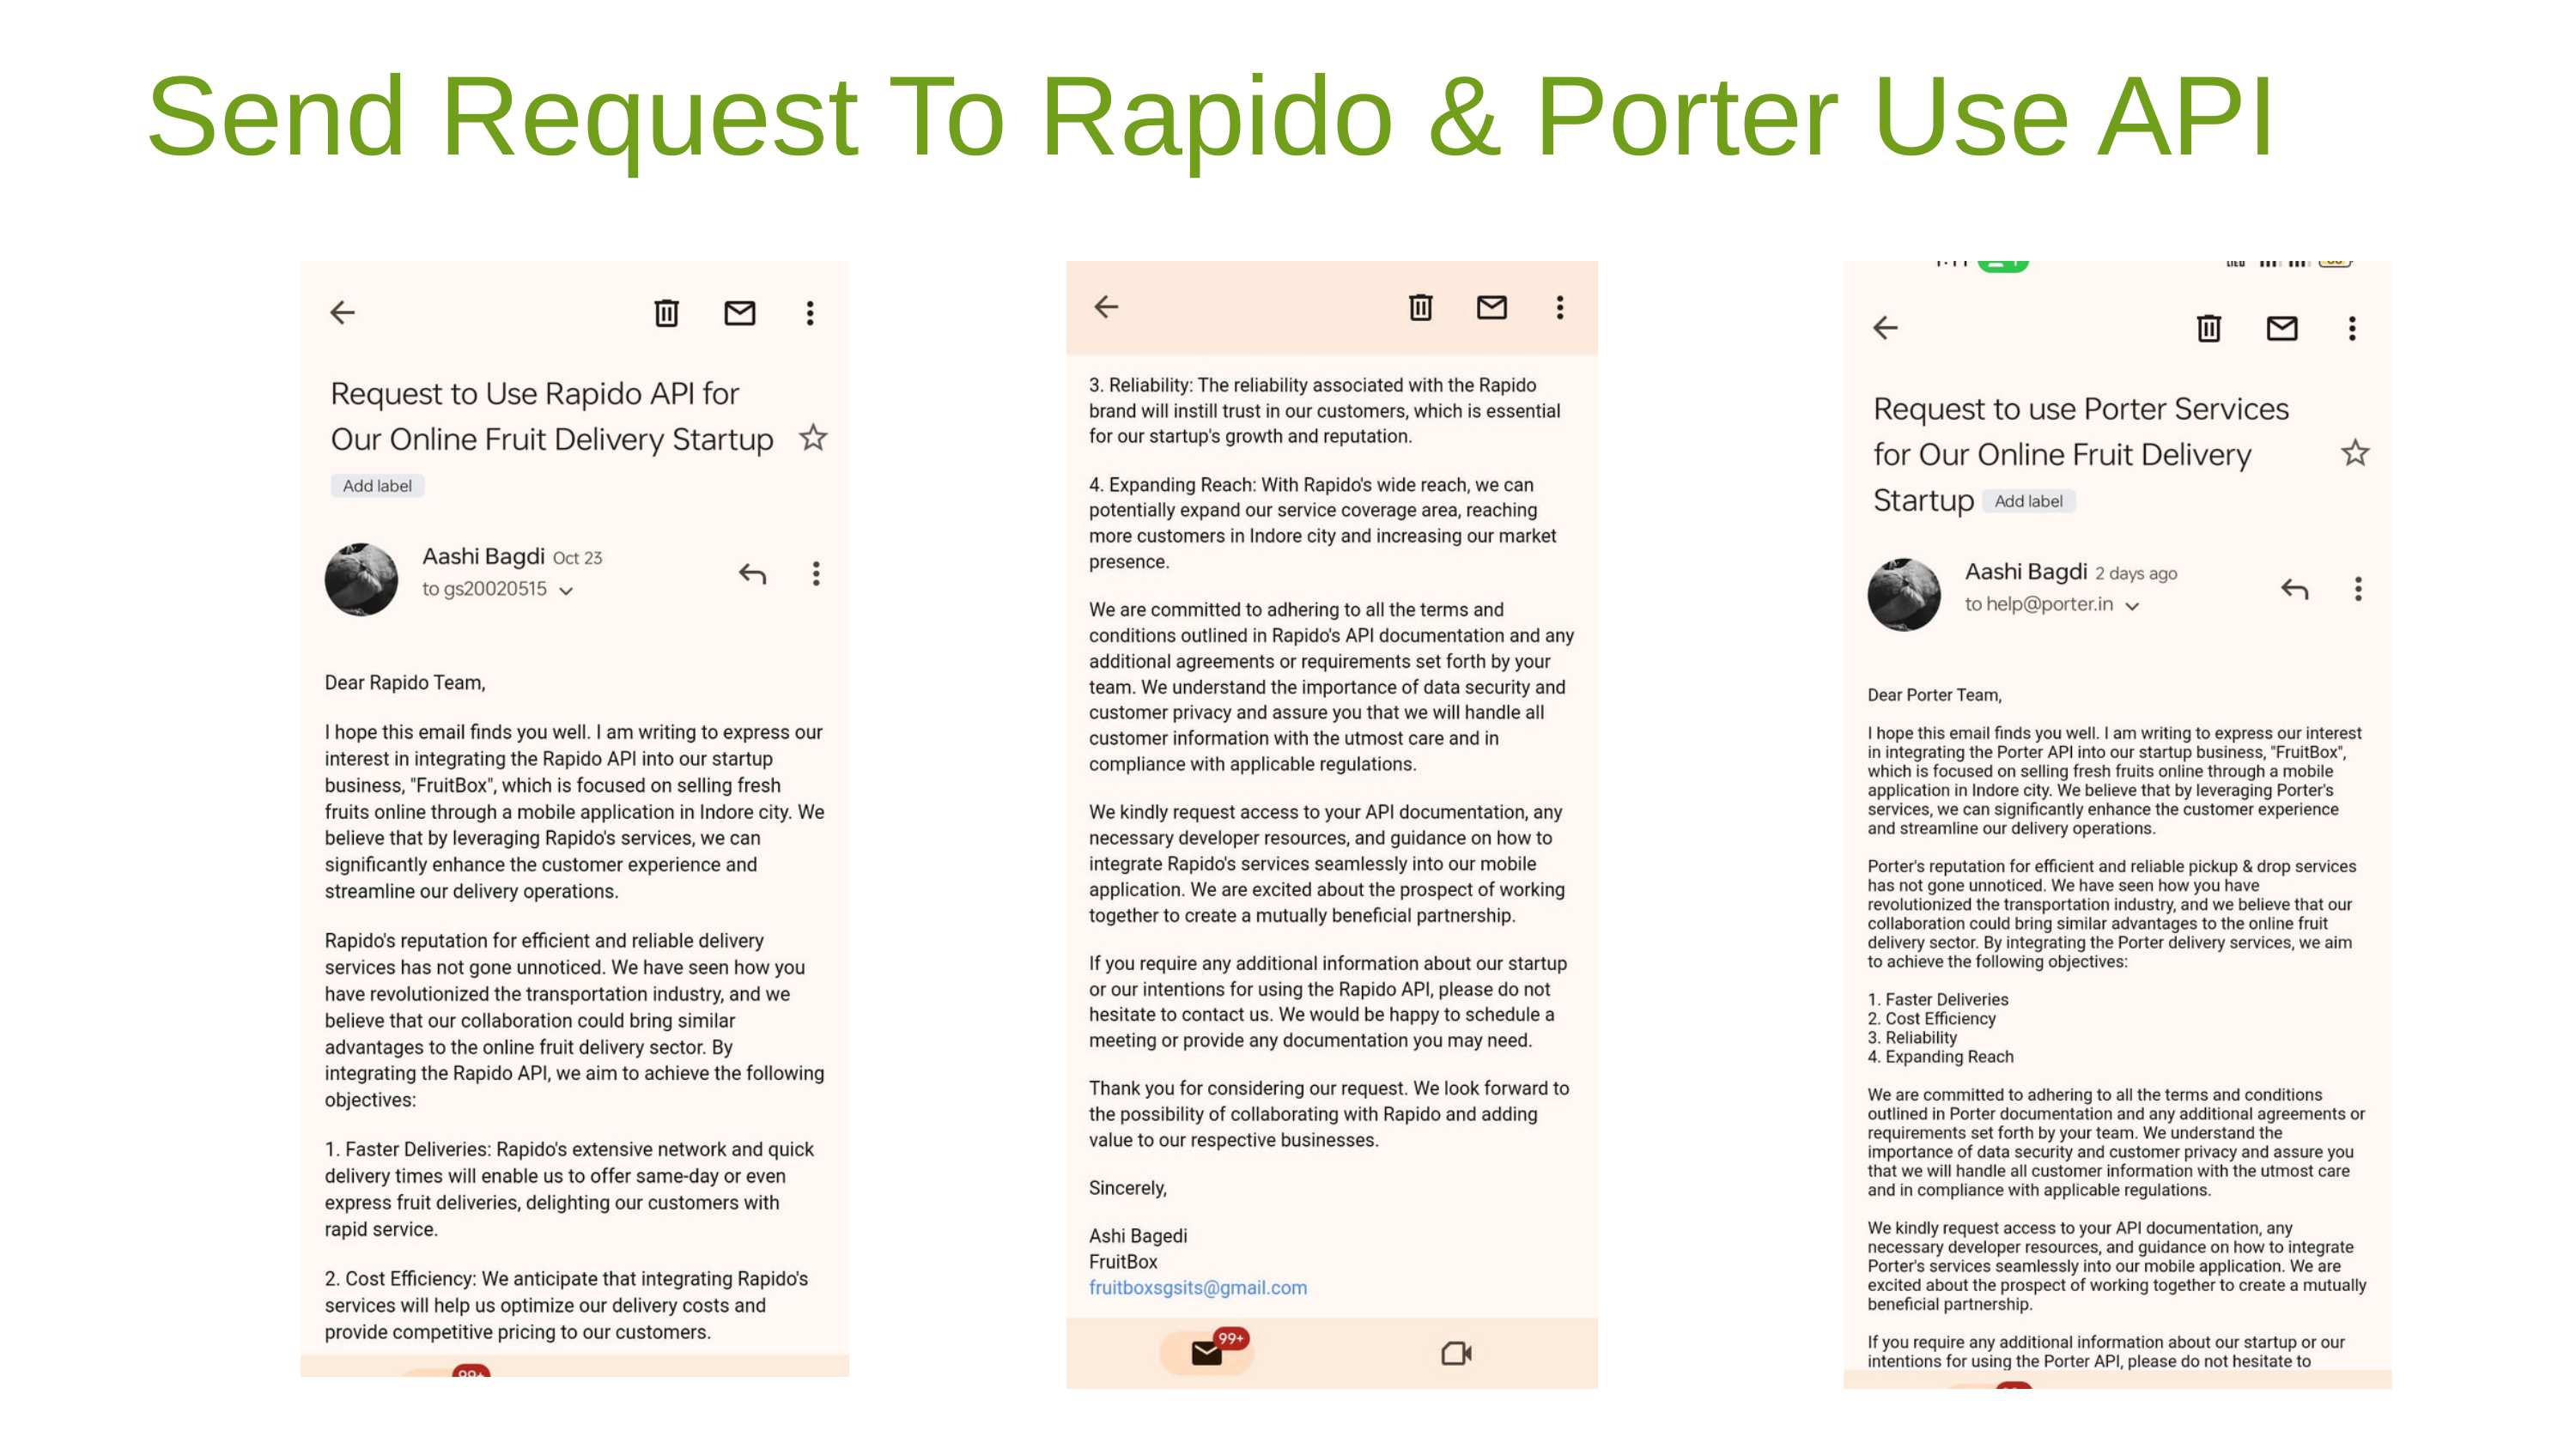

Send Request To Rapido & Porter Use API